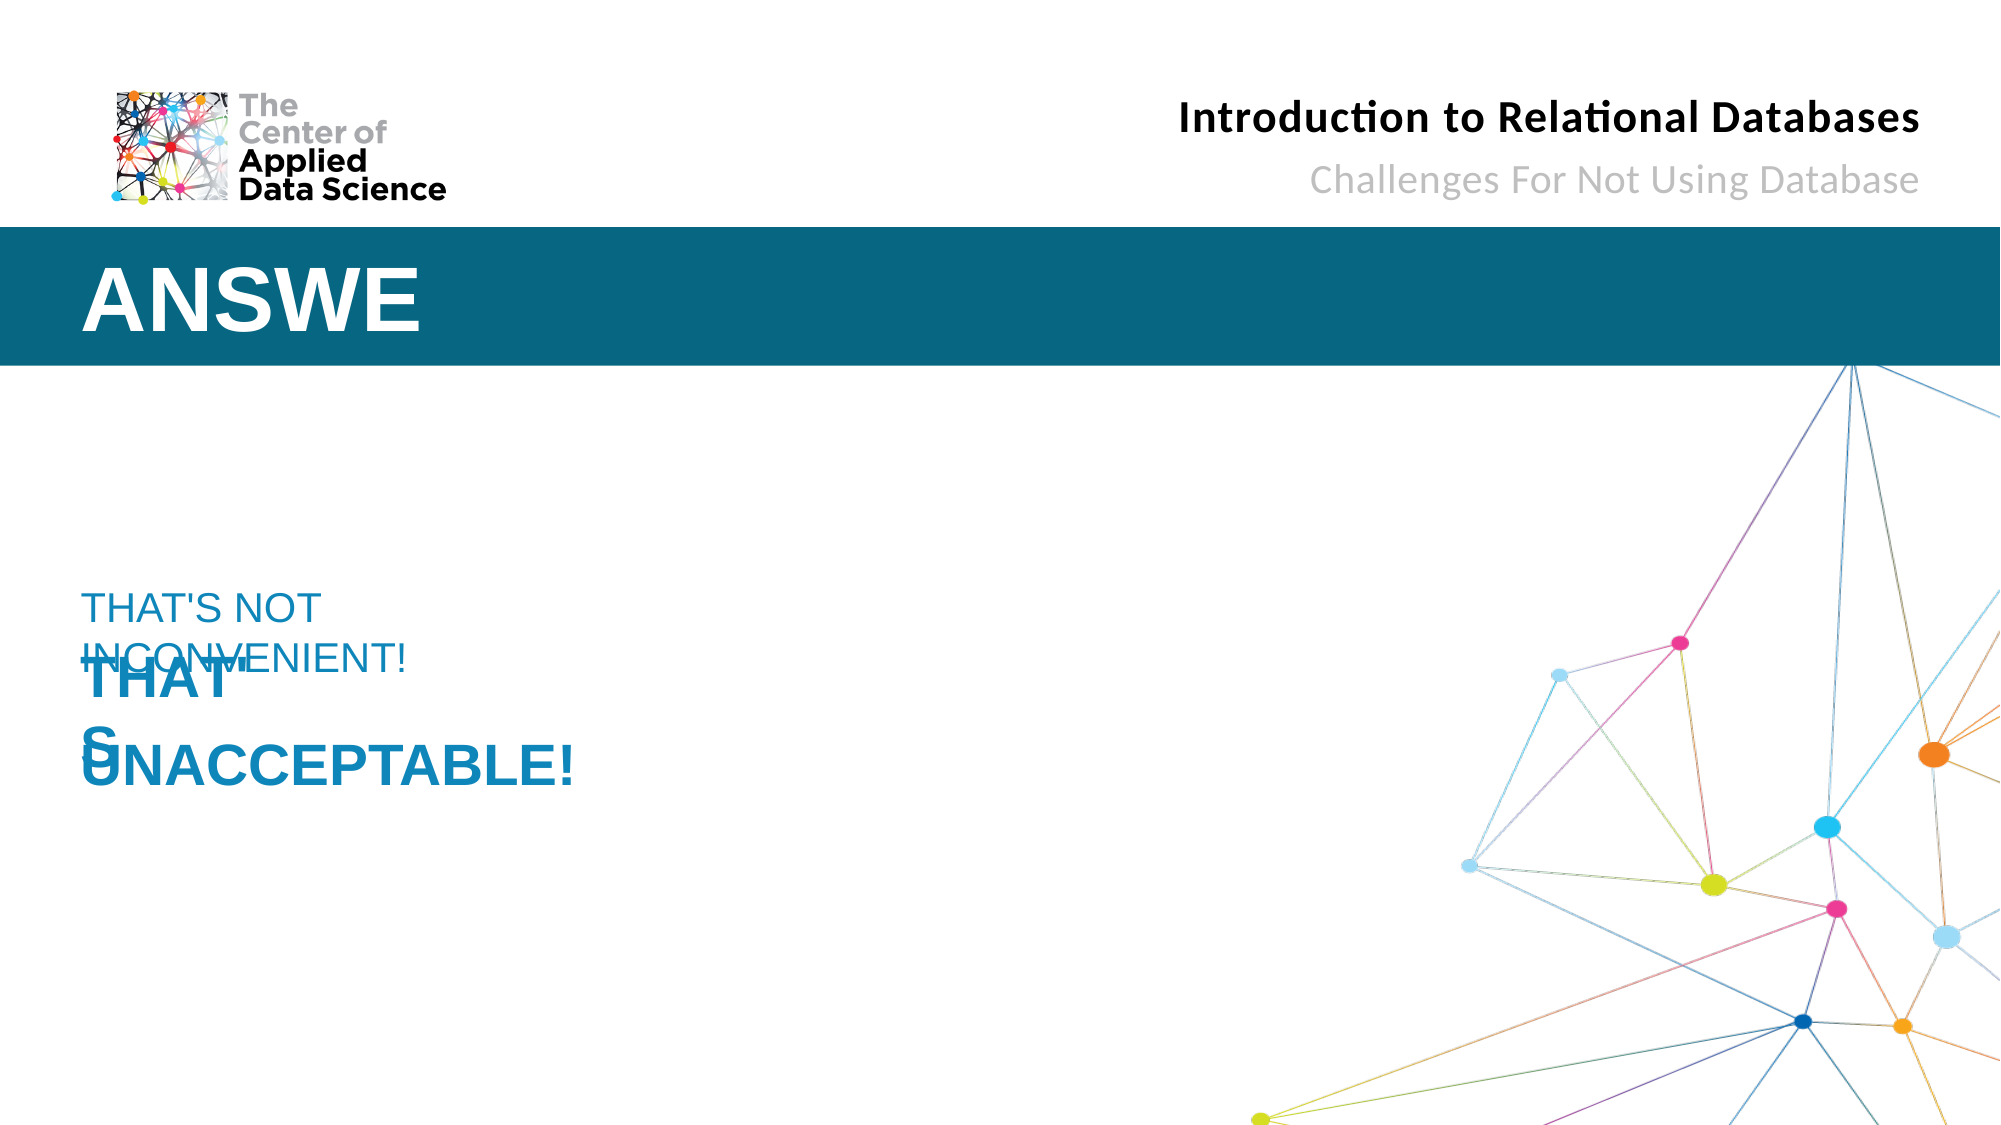

Introduction to Relational Databases
Challenges For Not Using Database

ANSWER
THAT'S NOT INCONVENIENT!

UNACCEPTABLE!
THAT'S